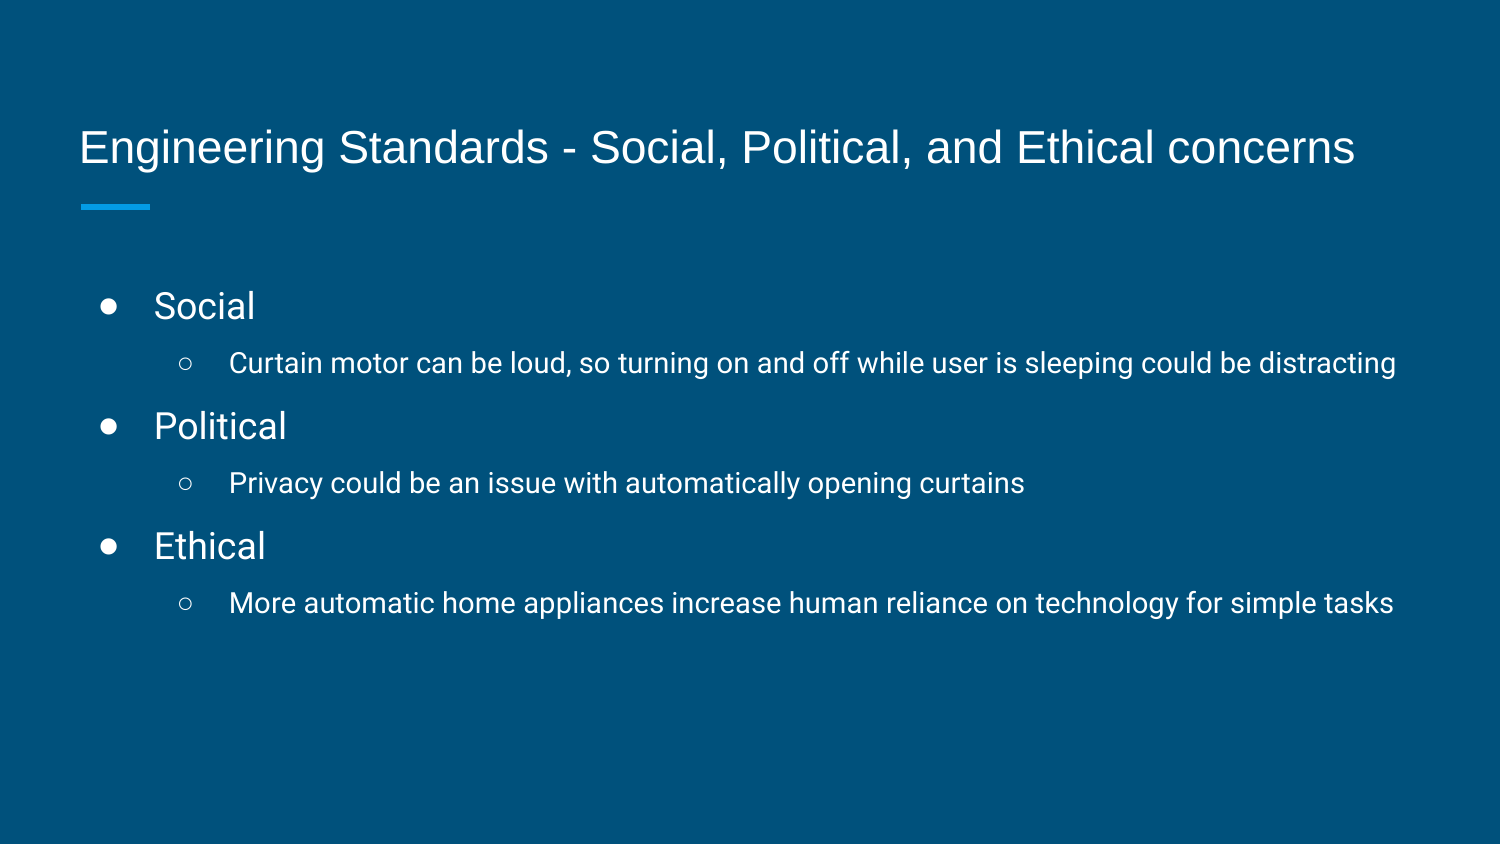

# Engineering Standards - Social, Political, and Ethical concerns
Social
Curtain motor can be loud, so turning on and off while user is sleeping could be distracting
Political
Privacy could be an issue with automatically opening curtains
Ethical
More automatic home appliances increase human reliance on technology for simple tasks